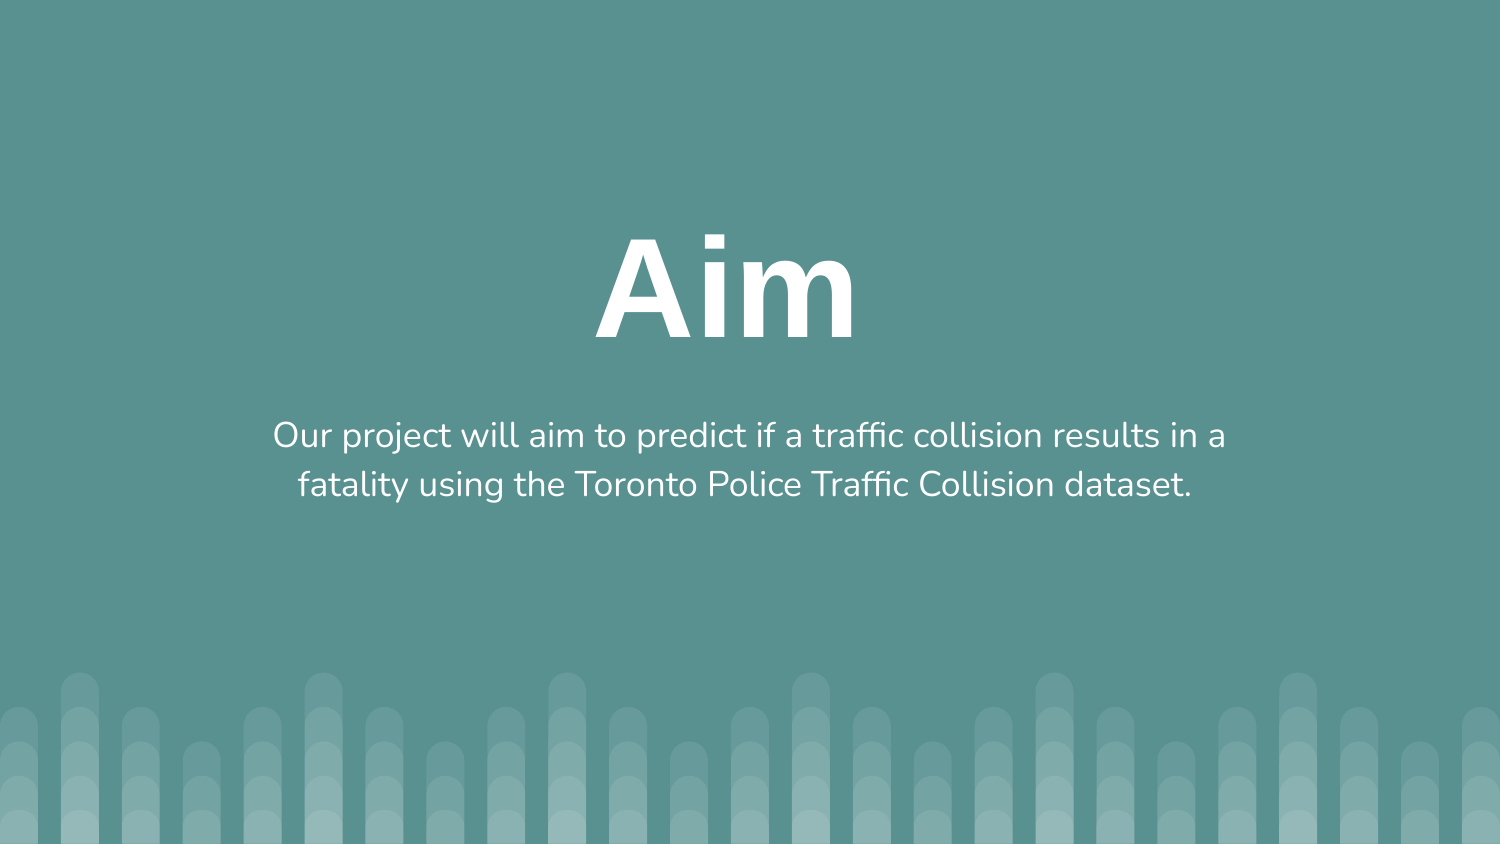

# Aim
Our project will aim to predict if a traffic collision results in a fatality using the Toronto Police Traffic Collision dataset.